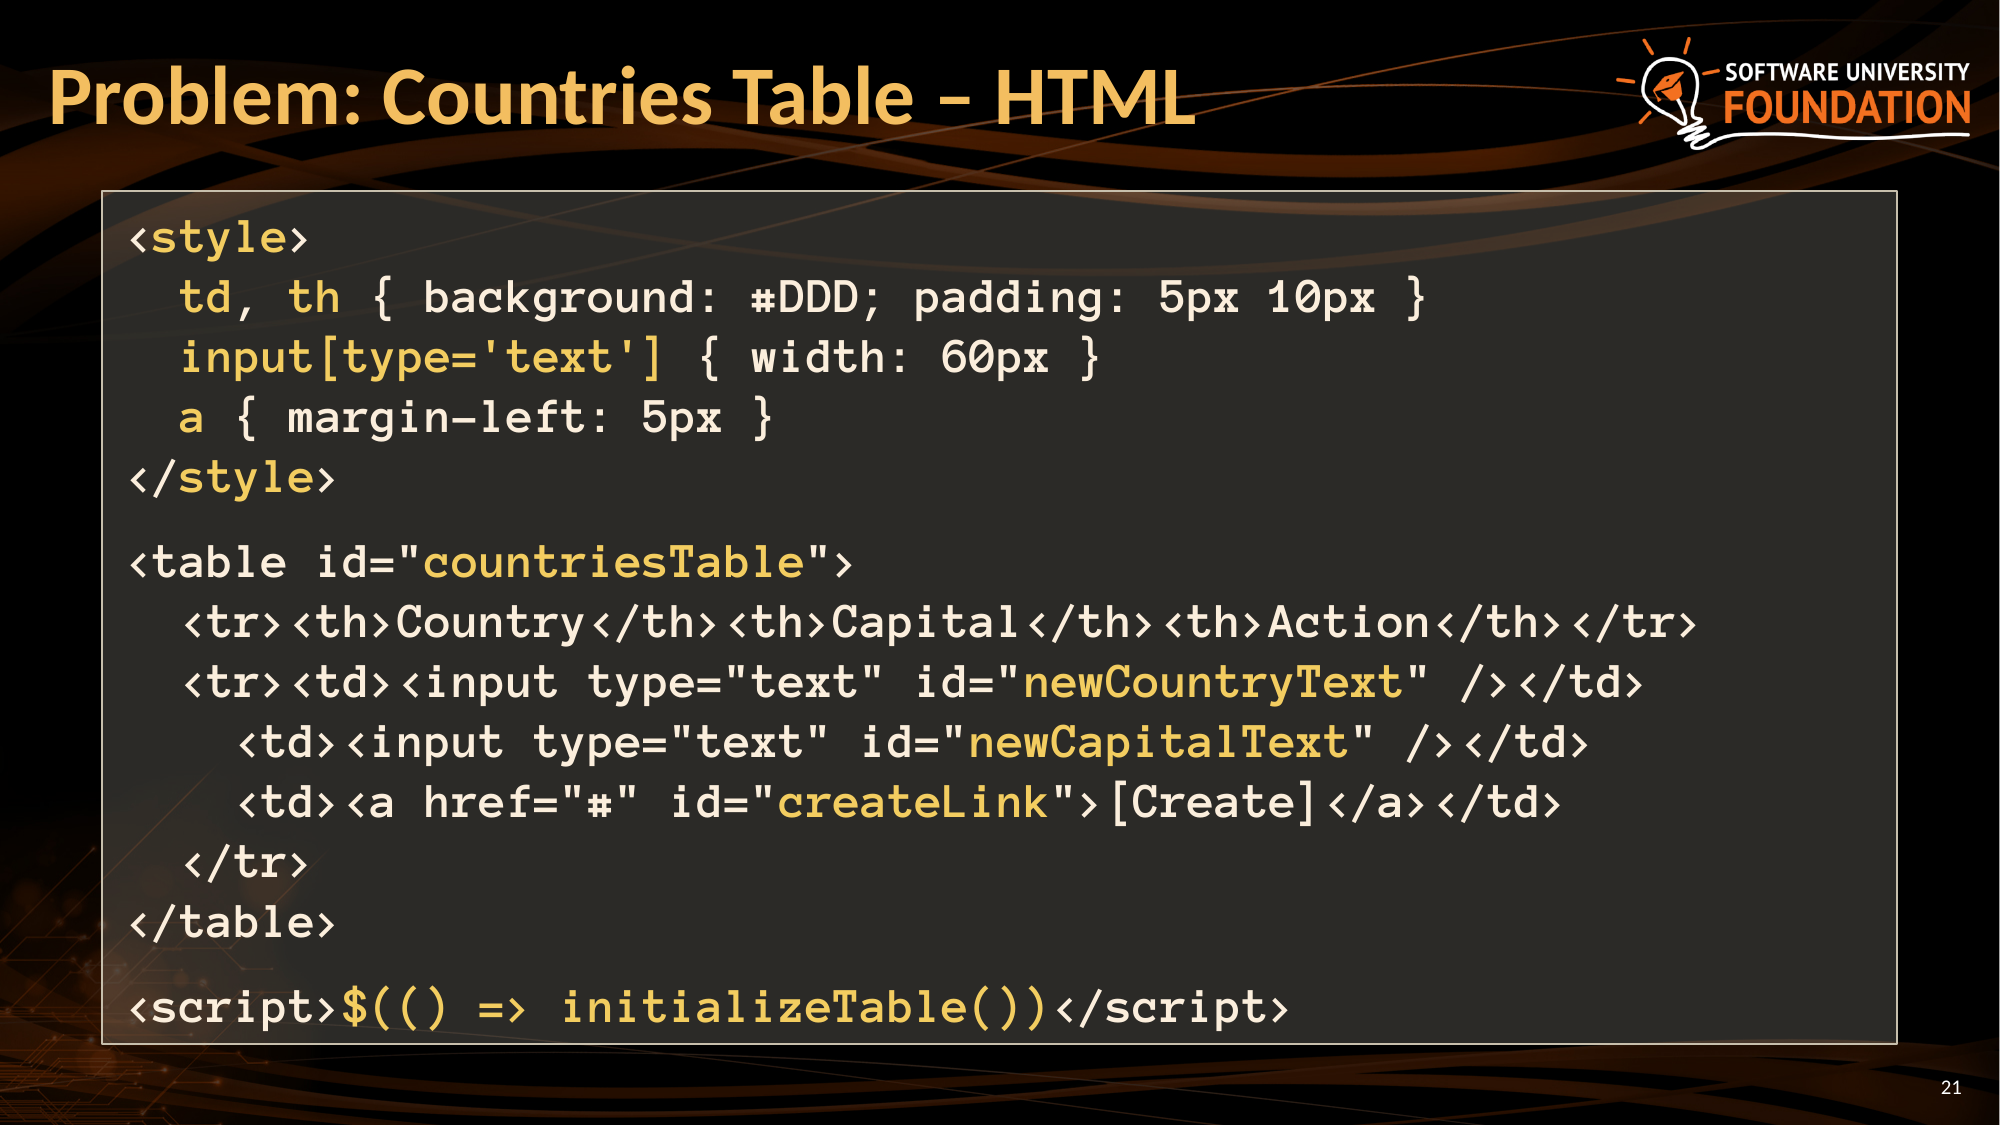

# Problem: Countries Table – HTML
<style>
  td, th { background: #DDD; padding: 5px 10px }
  input[type='text'] { width: 60px }
  a { margin-left: 5px }
</style>
<table id="countriesTable">
  <tr><th>Country</th><th>Capital</th><th>Action</th></tr>
  <tr><td><input type="text" id="newCountryText" /></td>
    <td><input type="text" id="newCapitalText" /></td>
    <td><a href="#" id="createLink">[Create]</a></td>
  </tr>
</table>
<script>$(() => initializeTable())</script>
21